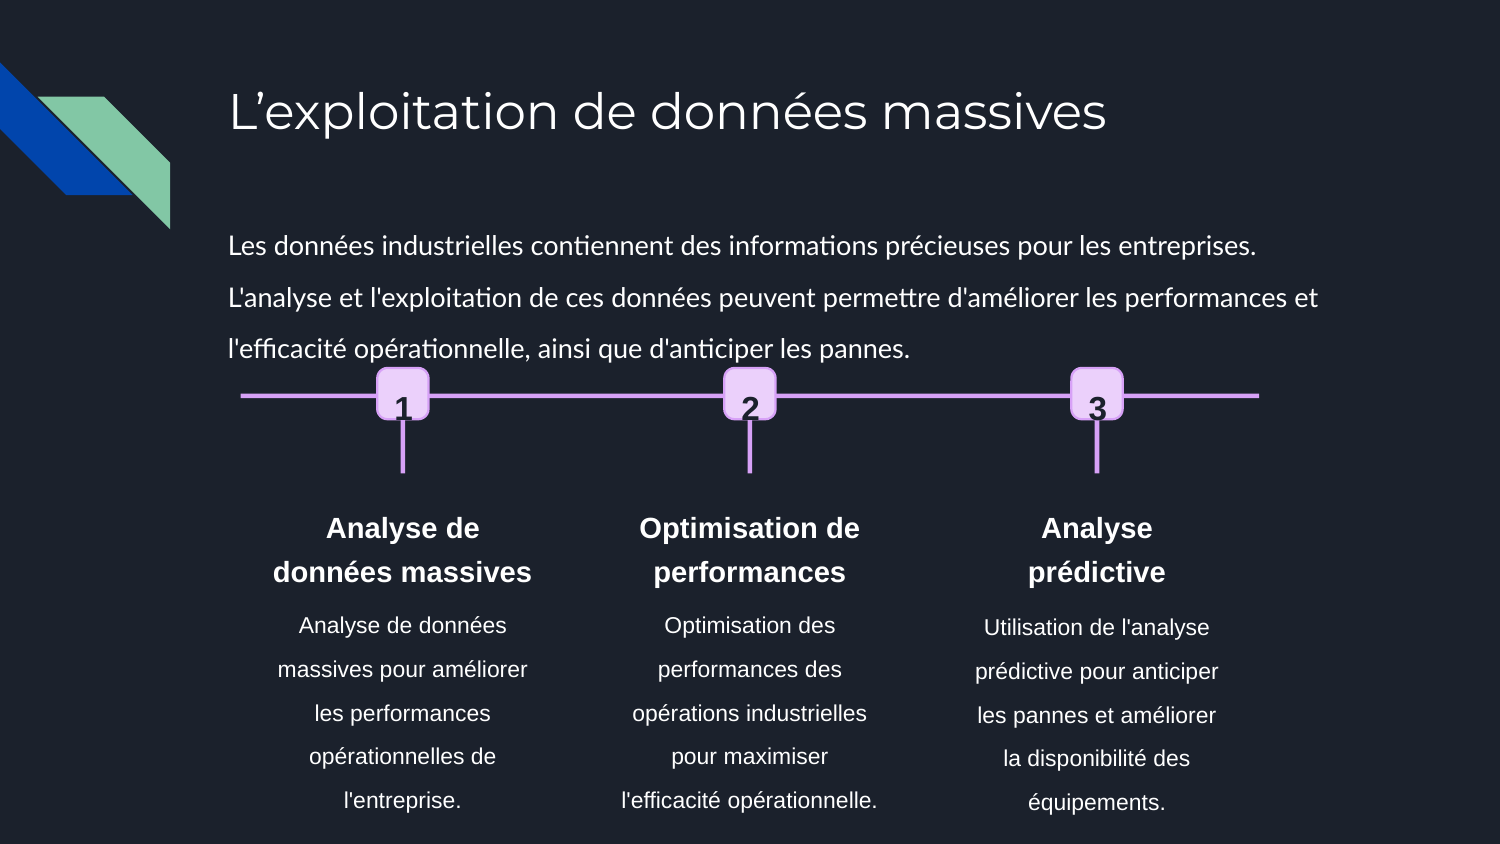

# L’exploitation de données massives
Les données industrielles contiennent des informations précieuses pour les entreprises. L'analyse et l'exploitation de ces données peuvent permettre d'améliorer les performances et l'efficacité opérationnelle, ainsi que d'anticiper les pannes.

1
2
3

Analyse de données massives
Optimisation de performances
Analyse prédictive
Analyse de données massives pour améliorer les performances opérationnelles de l'entreprise.
Optimisation des performances des opérations industrielles pour maximiser l'efficacité opérationnelle.
Utilisation de l'analyse prédictive pour anticiper les pannes et améliorer la disponibilité des équipements.